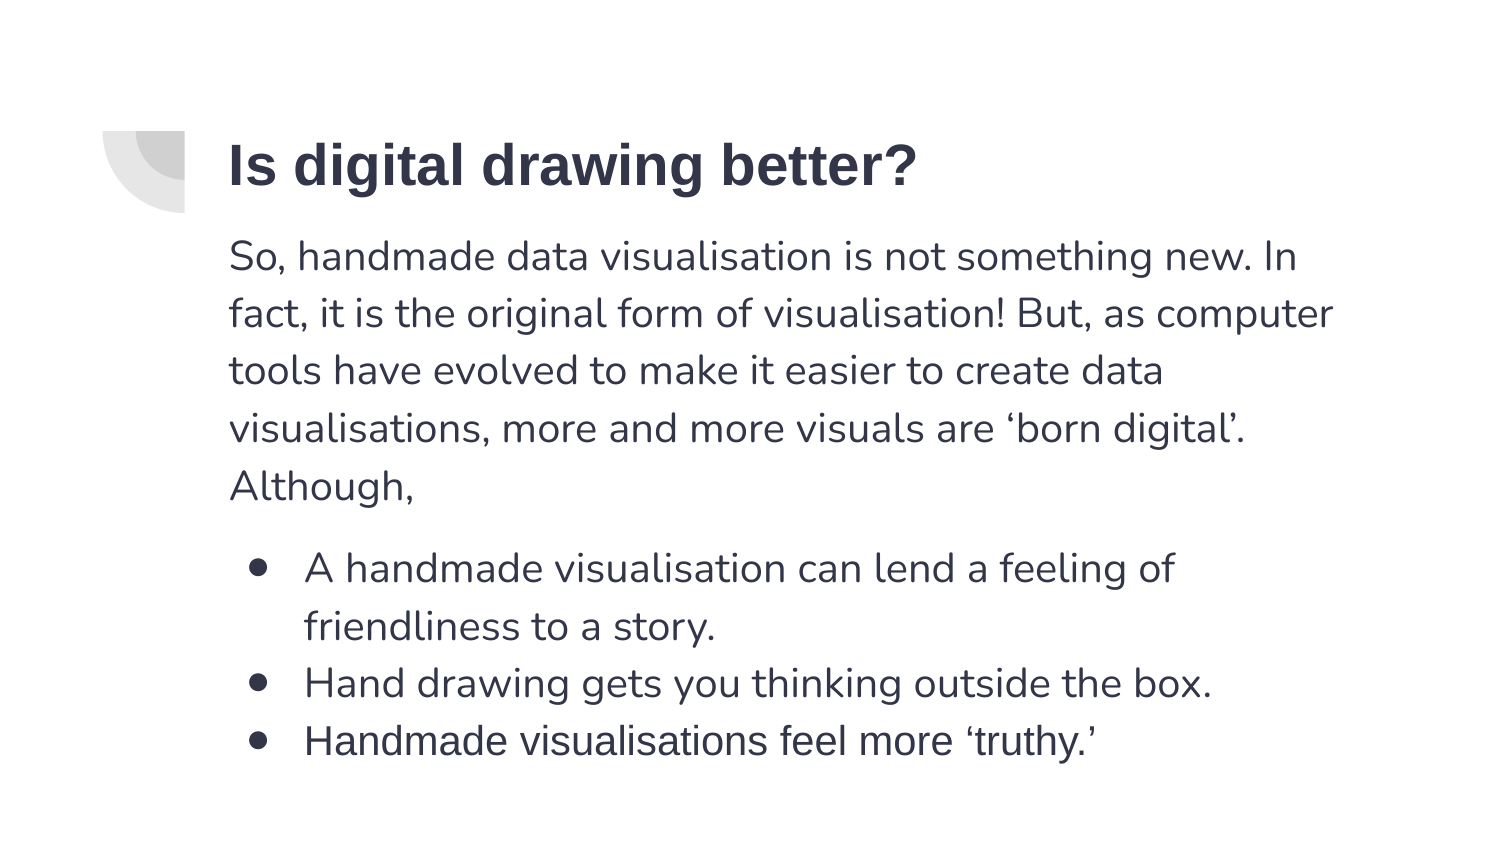

# Is digital drawing better?
So, handmade data visualisation is not something new. In fact, it is the original form of visualisation! But, as computer tools have evolved to make it easier to create data visualisations, more and more visuals are ‘born digital’. Although,
A handmade visualisation can lend a feeling of friendliness to a story.
Hand drawing gets you thinking outside the box.
Handmade visualisations feel more ‘truthy.’